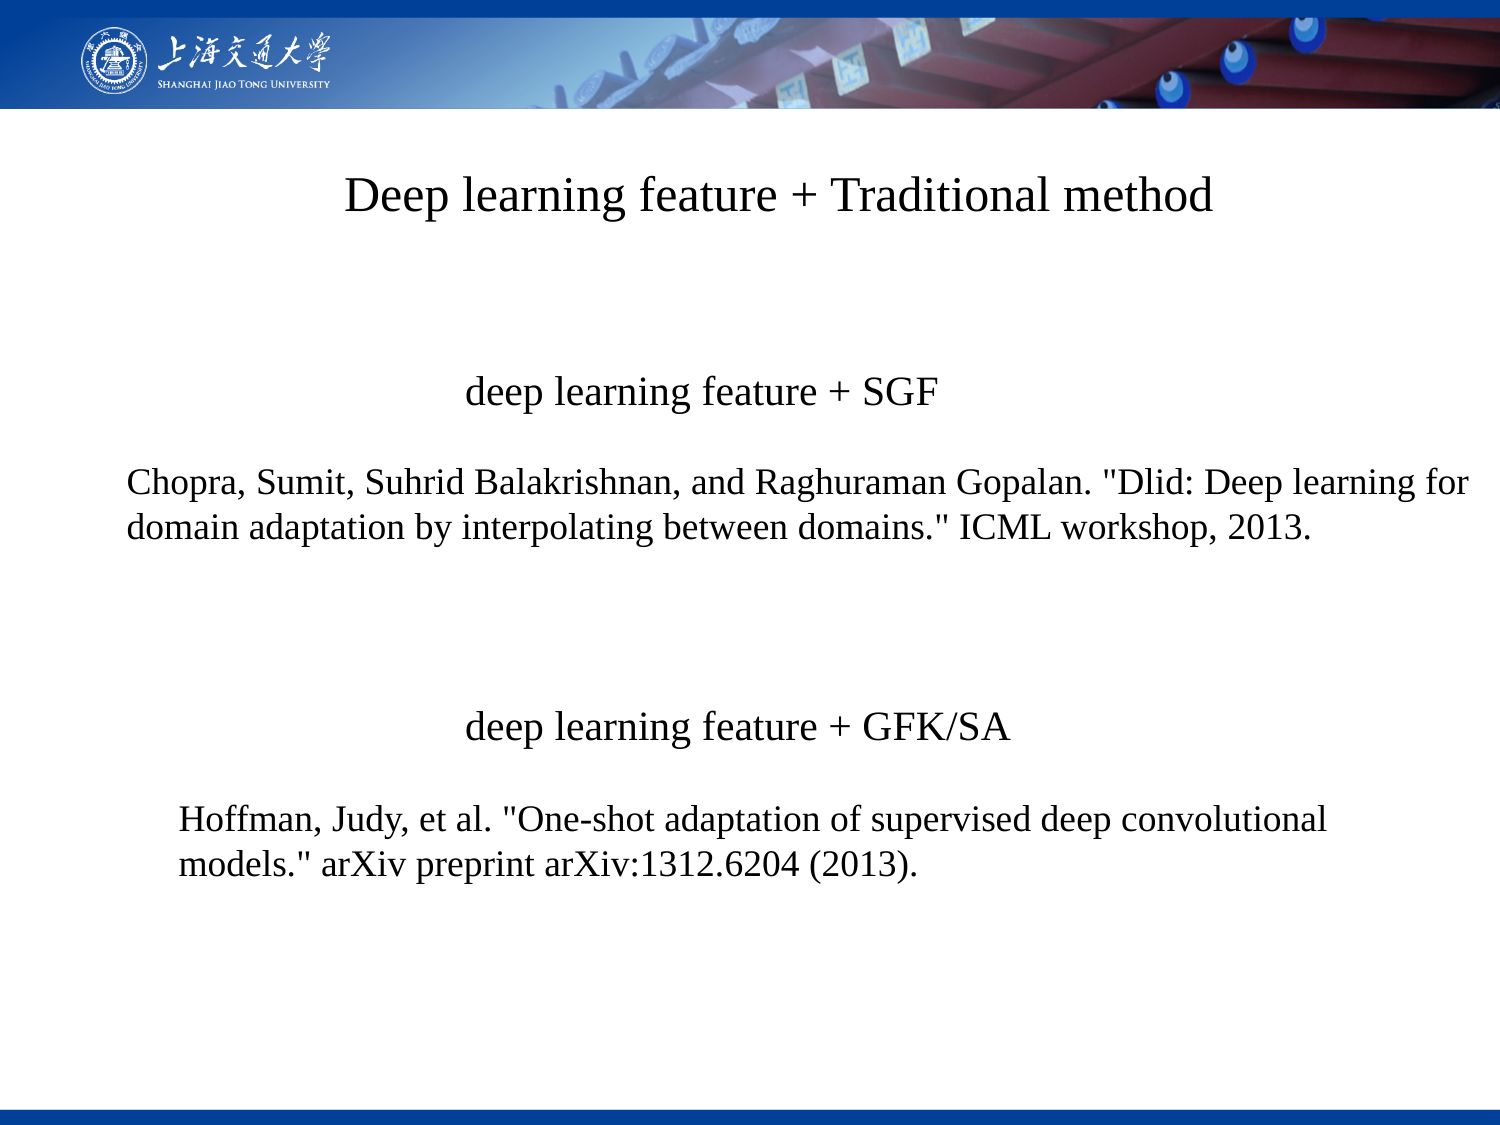

Deep learning feature + Traditional method
deep learning feature + SGF
Chopra, Sumit, Suhrid Balakrishnan, and Raghuraman Gopalan. "Dlid: Deep learning for domain adaptation by interpolating between domains." ICML workshop, 2013.
deep learning feature + GFK/SA
Hoffman, Judy, et al. "One-shot adaptation of supervised deep convolutional models." arXiv preprint arXiv:1312.6204 (2013).